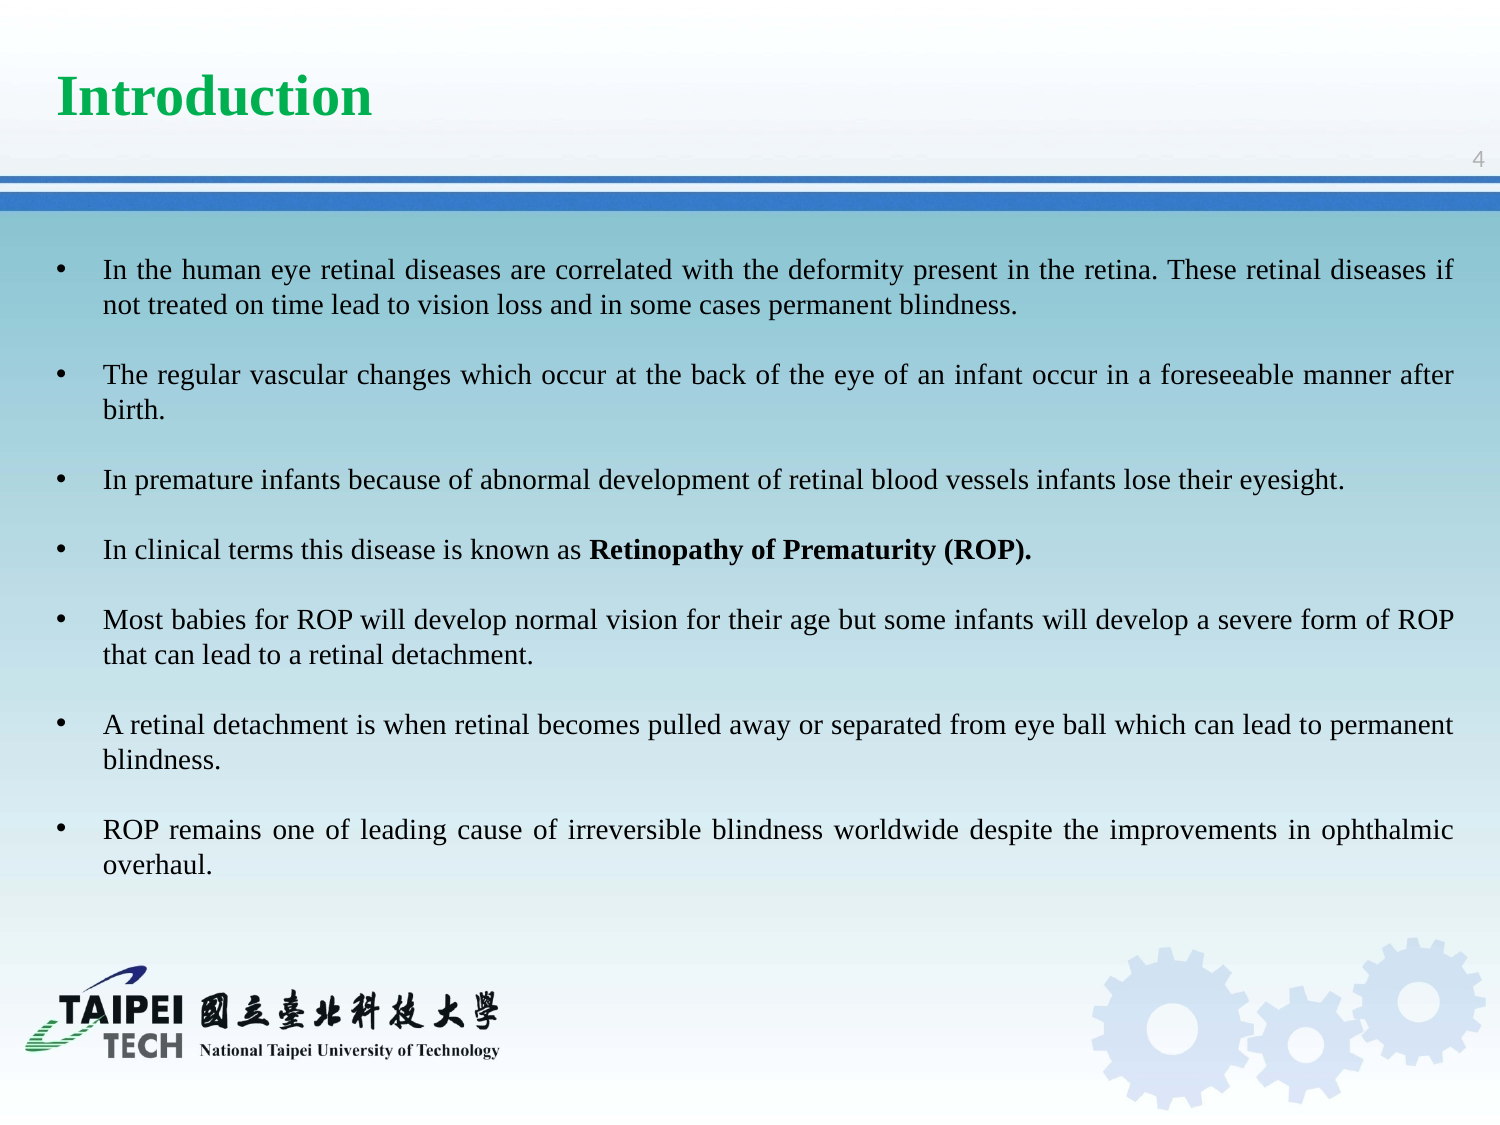

Introduction
4
In the human eye retinal diseases are correlated with the deformity present in the retina. These retinal diseases if not treated on time lead to vision loss and in some cases permanent blindness.

The regular vascular changes which occur at the back of the eye of an infant occur in a foreseeable manner after birth.

In premature infants because of abnormal development of retinal blood vessels infants lose their eyesight.

In clinical terms this disease is known as Retinopathy of Prematurity (ROP).

Most babies for ROP will develop normal vision for their age but some infants will develop a severe form of ROP that can lead to a retinal detachment.

A retinal detachment is when retinal becomes pulled away or separated from eye ball which can lead to permanent blindness.

ROP remains one of leading cause of irreversible blindness worldwide despite the improvements in ophthalmic overhaul.